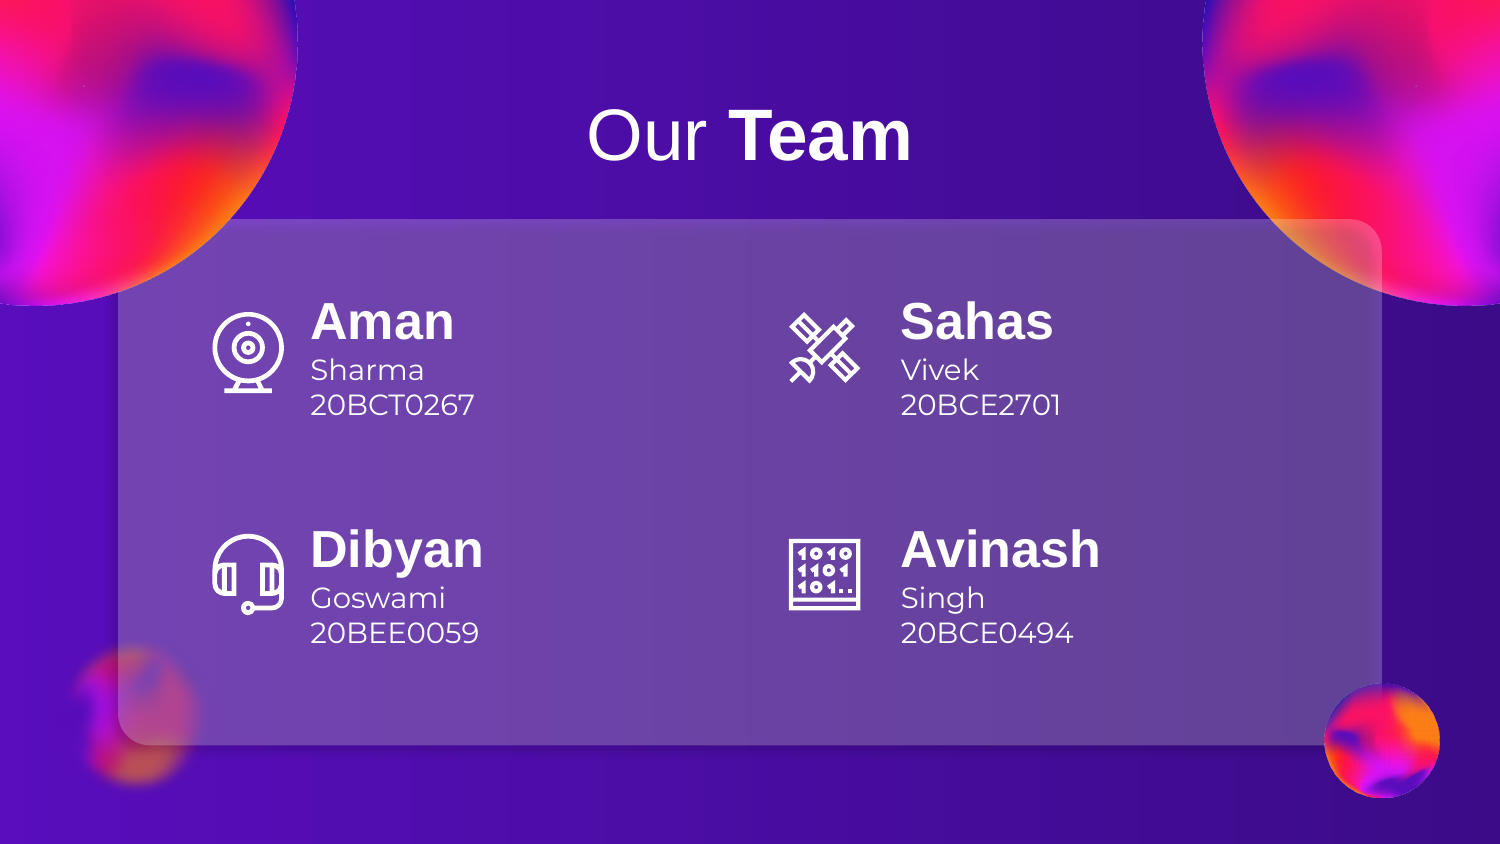

# Our Team
Aman
Sahas

Sharma
20BCT0267
Vivek
20BCE2701
Dibyan
Avinash

Goswami
20BEE0059
Singh
20BCE0494